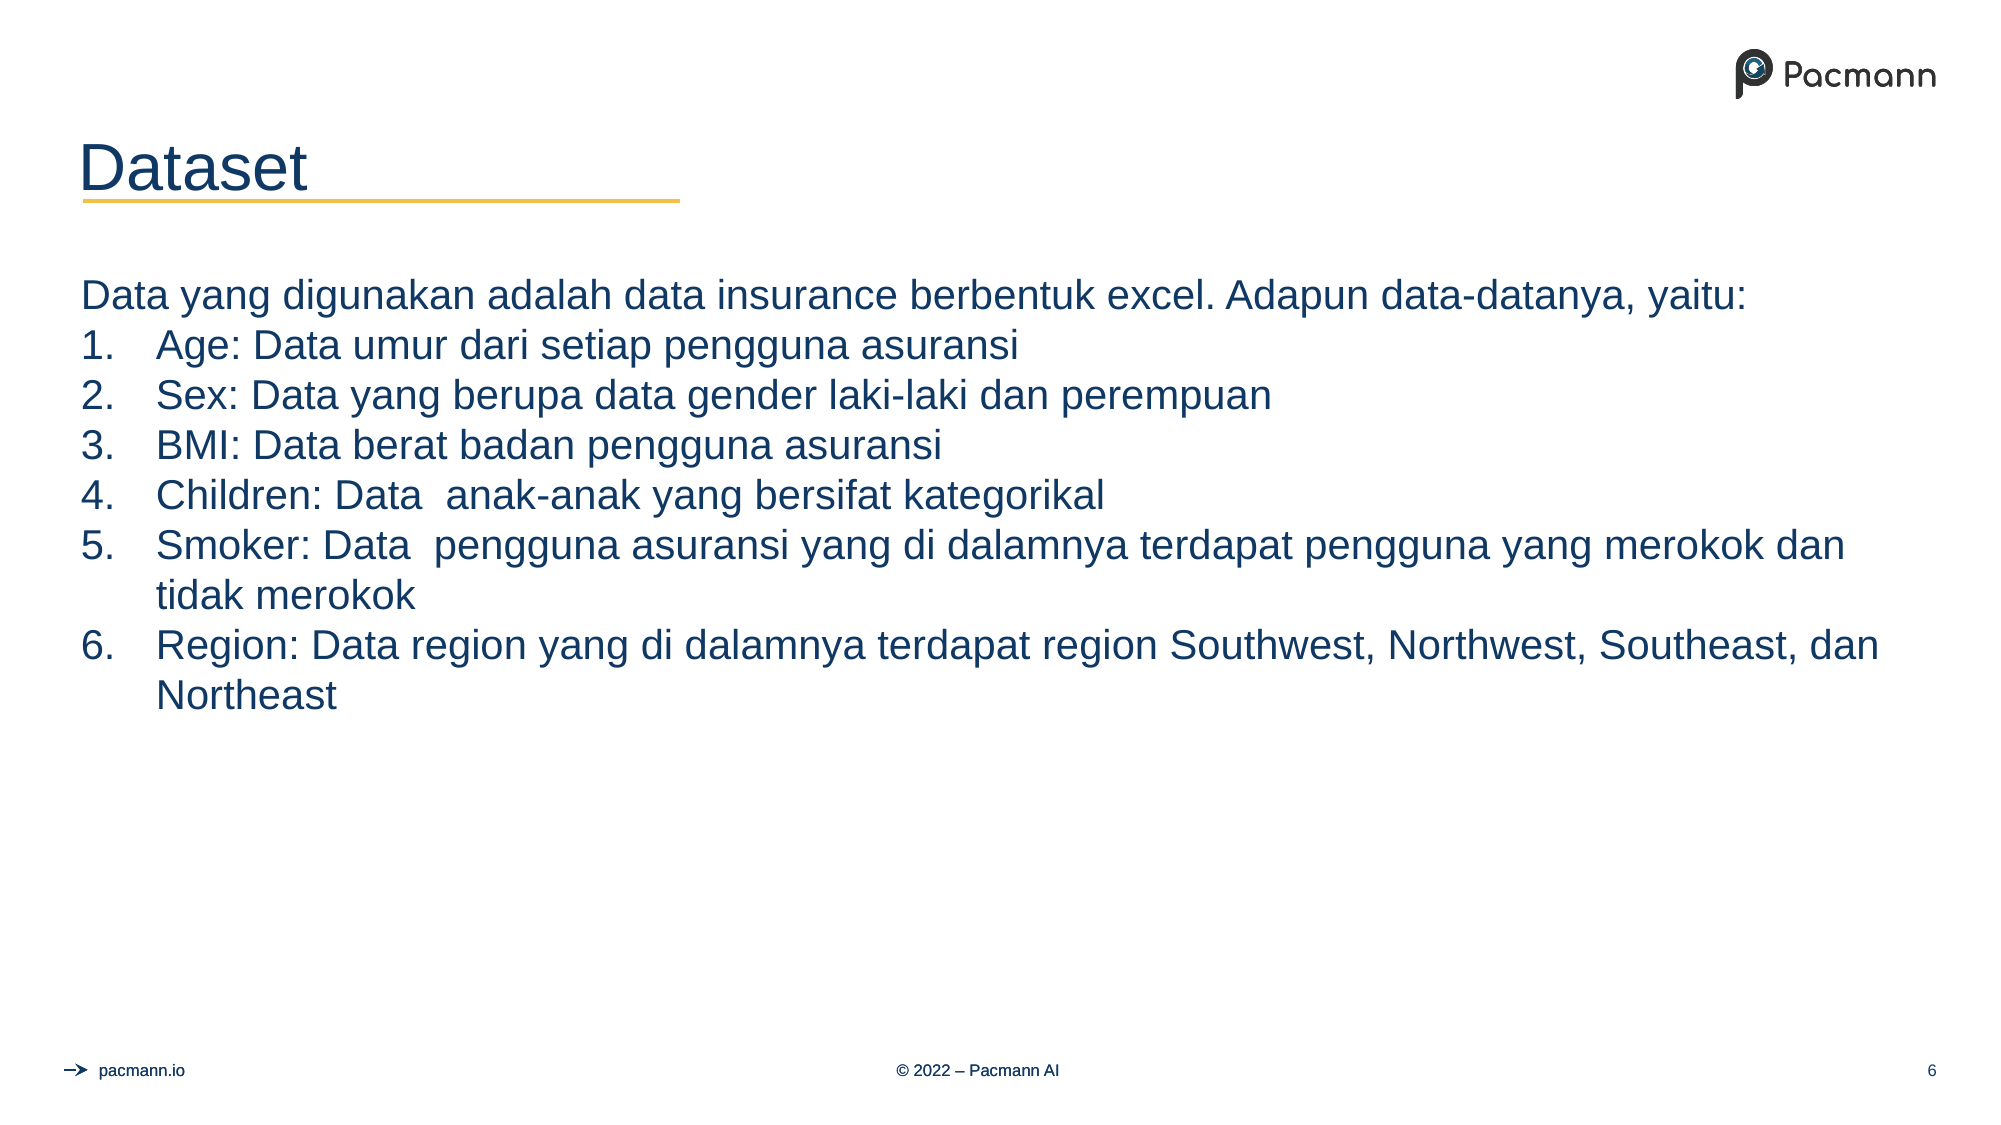

# Dataset
Data yang digunakan adalah data insurance berbentuk excel. Adapun data-datanya, yaitu:
Age: Data umur dari setiap pengguna asuransi
Sex: Data yang berupa data gender laki-laki dan perempuan
BMI: Data berat badan pengguna asuransi
Children: Data  anak-anak yang bersifat kategorikal
Smoker: Data  pengguna asuransi yang di dalamnya terdapat pengguna yang merokok dan tidak merokok
Region: Data region yang di dalamnya terdapat region Southwest, Northwest, Southeast, dan Northeast